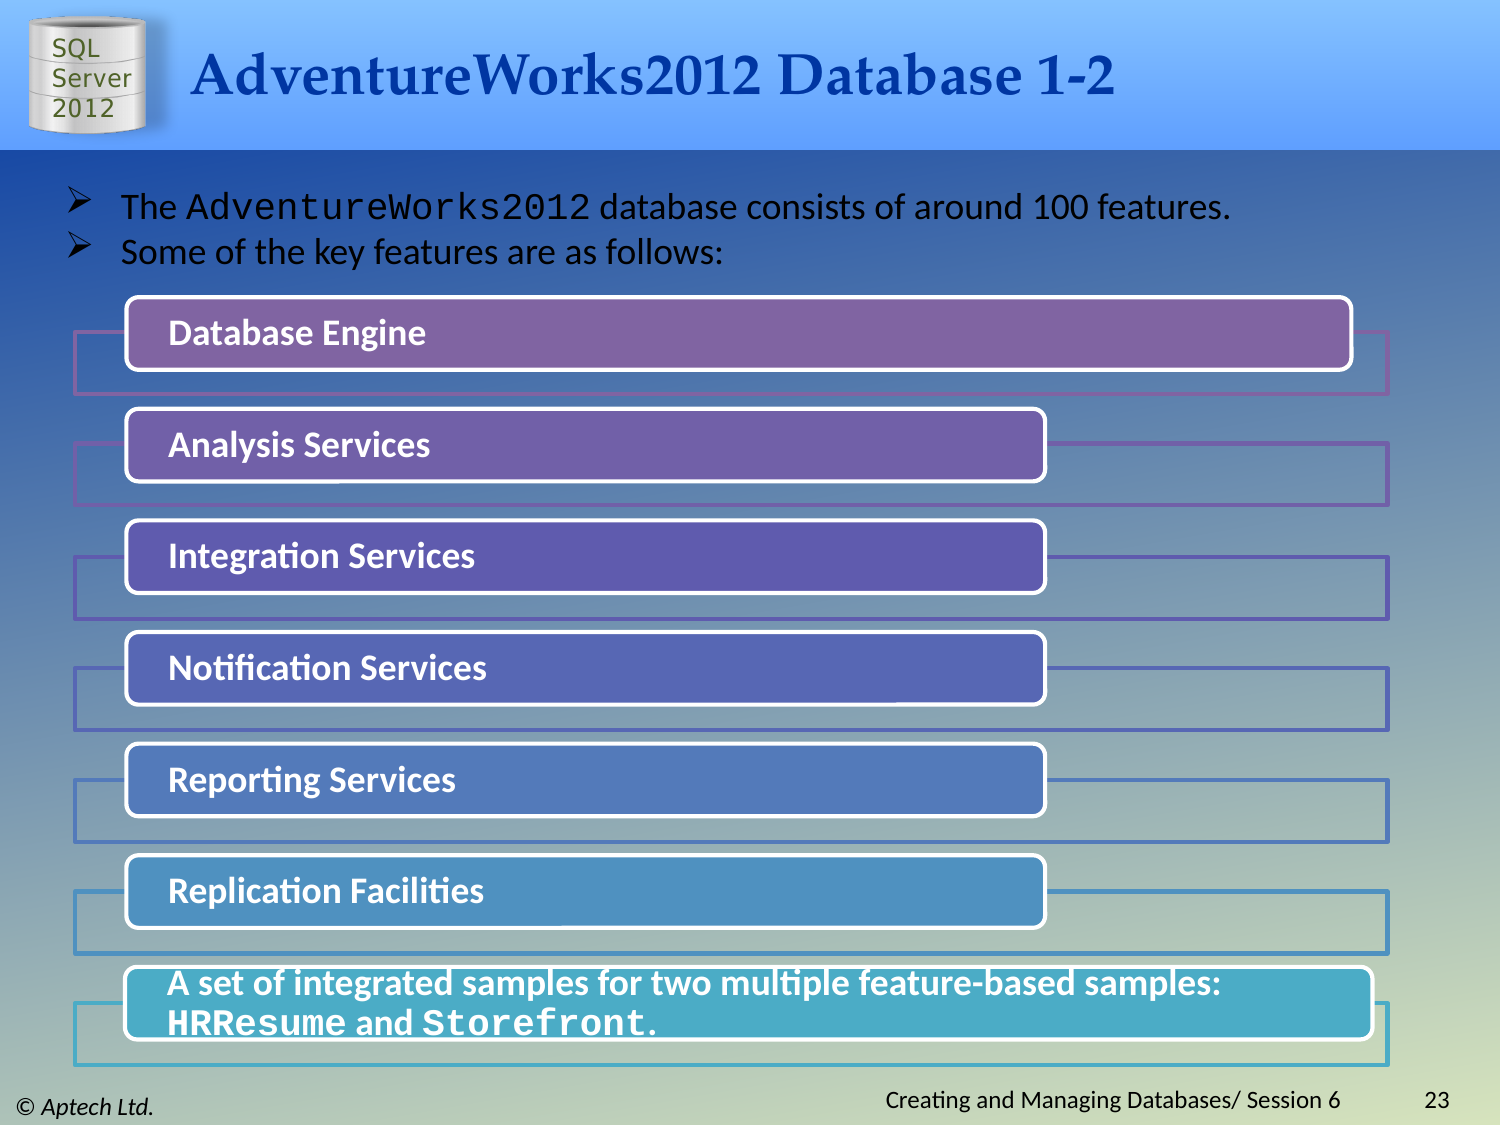

# AdventureWorks2012 Database 1-2
The AdventureWorks2012 database consists of around 100 features.
Some of the key features are as follows:
Database Engine
Analysis Services
Integration Services
Notification Services
Reporting Services
Replication Facilities
A set of integrated samples for two multiple feature-based samples: HRResume and Storefront.
Creating and Managing Databases/ Session 6
23